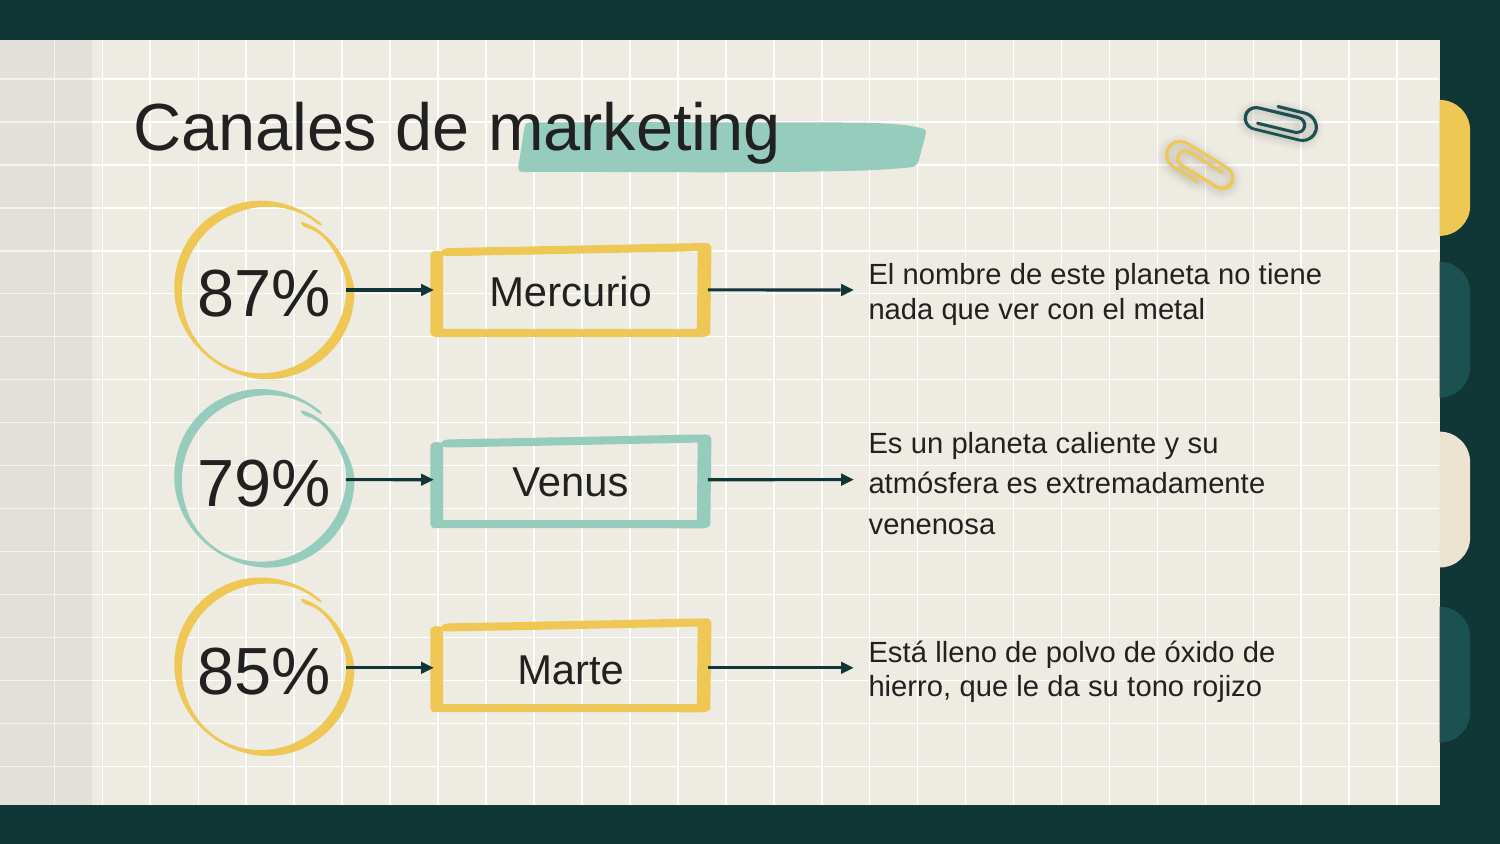

# Canales de marketing

87%

El nombre de este planeta no tiene nada que ver con el metal
Mercurio

79%

Es un planeta caliente y su atmósfera es extremadamente venenosa
Venus

85%

Está lleno de polvo de óxido de hierro, que le da su tono rojizo
Marte